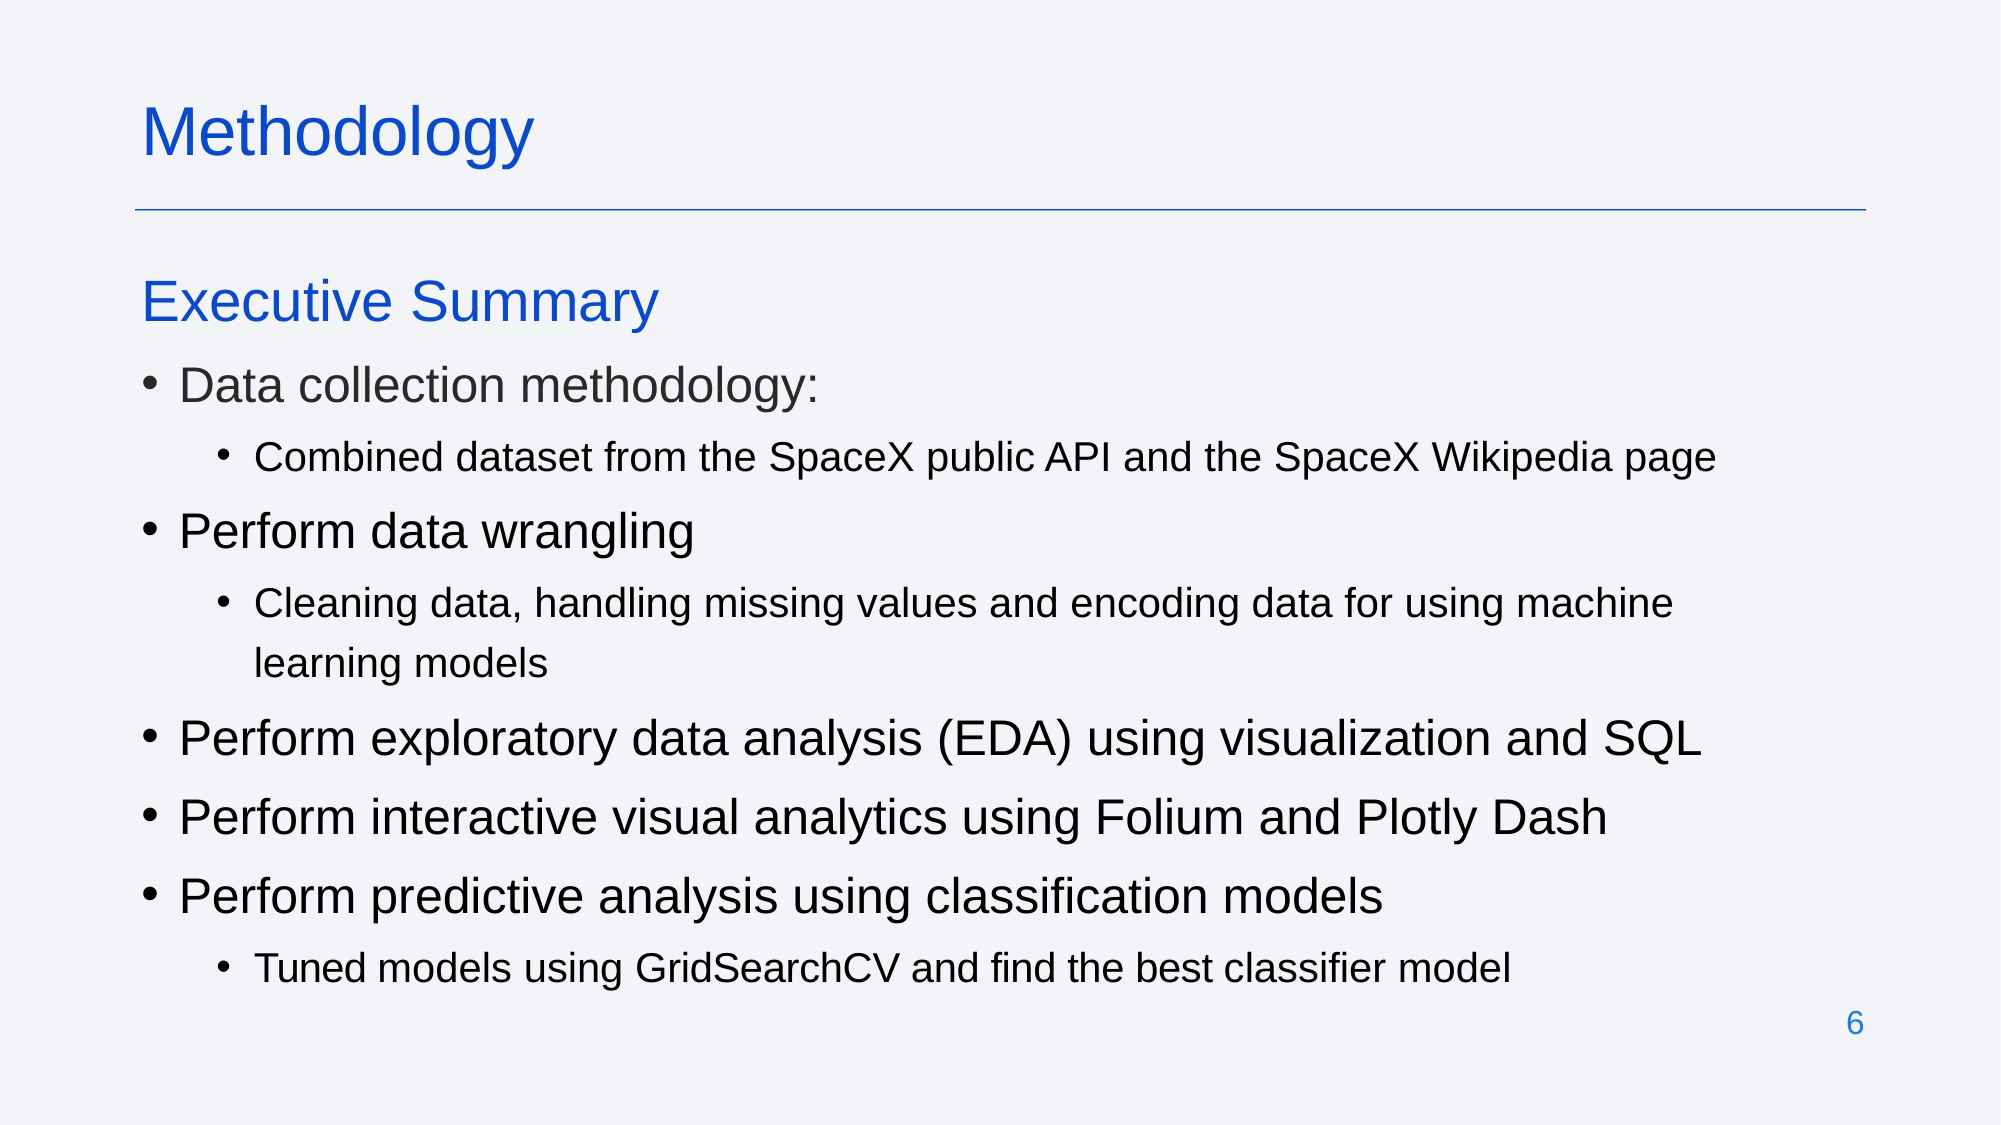

Methodology
Executive Summary
Data collection methodology:
Combined dataset from the SpaceX public API and the SpaceX Wikipedia page
Perform data wrangling
Cleaning data, handling missing values and encoding data for using machine learning models
Perform exploratory data analysis (EDA) using visualization and SQL
Perform interactive visual analytics using Folium and Plotly Dash
Perform predictive analysis using classification models
Tuned models using GridSearchCV and find the best classifier model

6